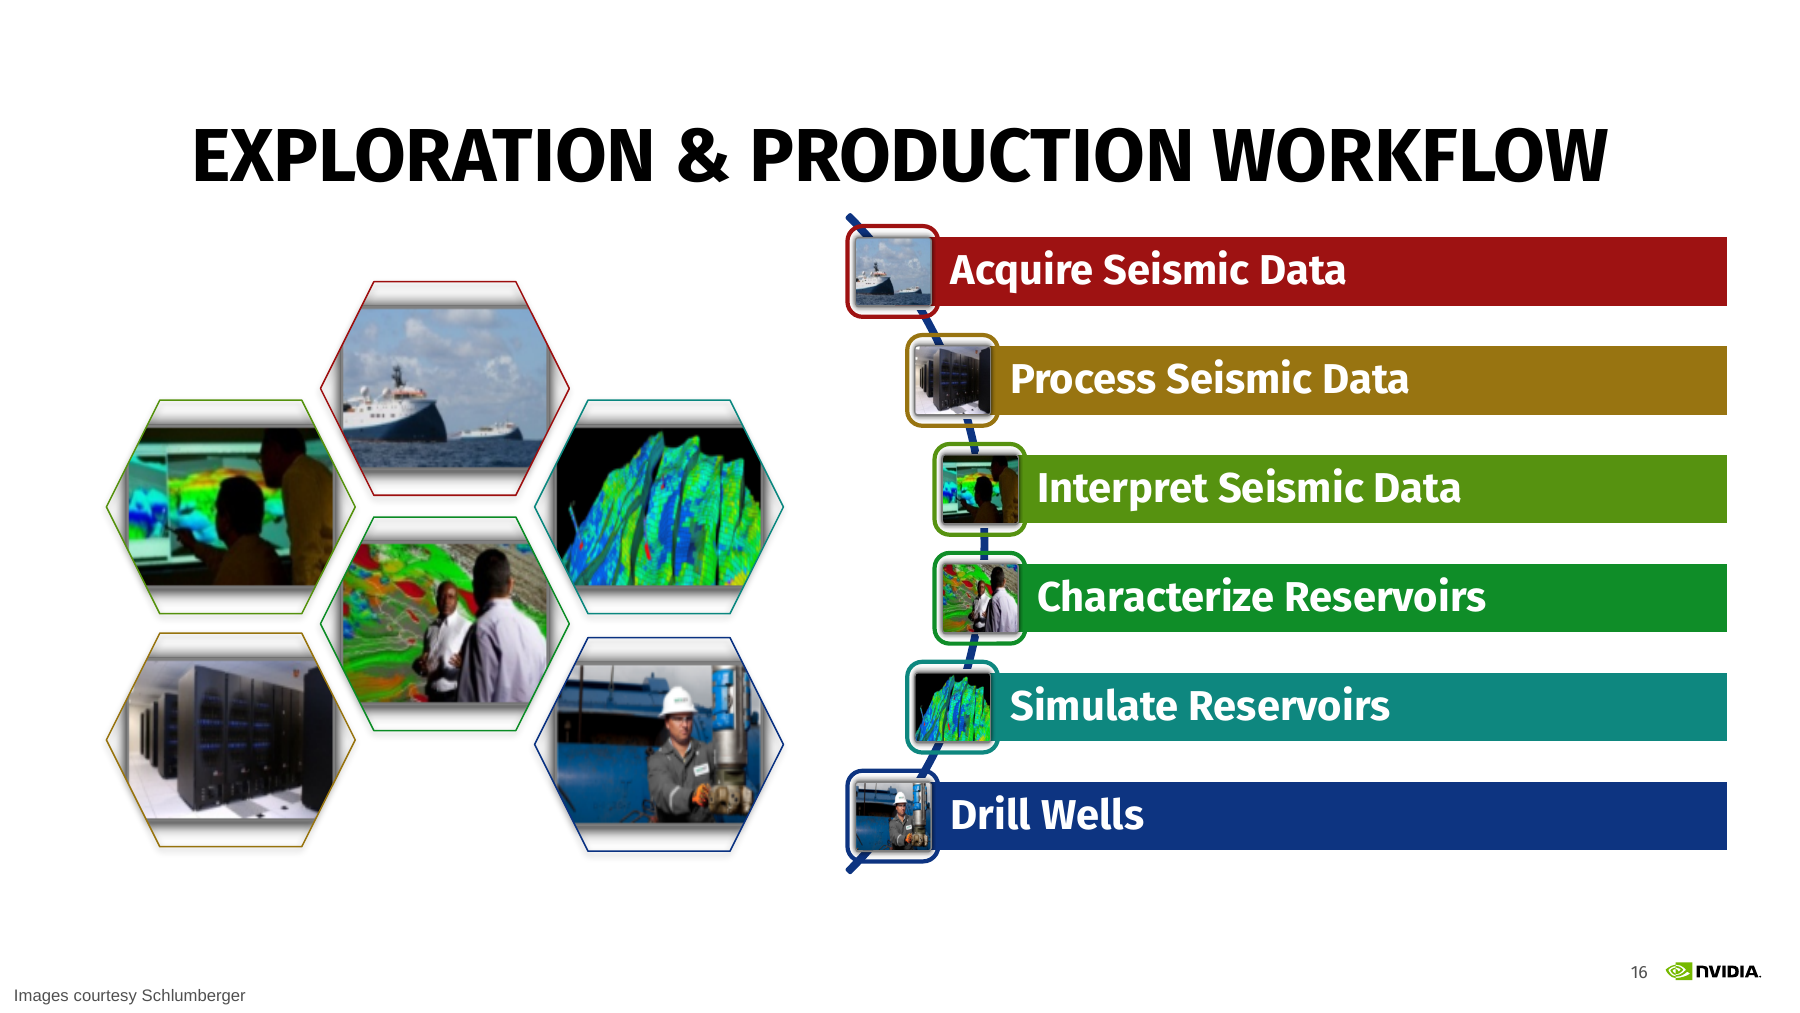

# Exploration & Production Workflow
Acquire Seismic Data
Process Seismic Data
Interpret Seismic Data
Characterize Reservoirs
Simulate Reservoirs
Drill Wells

Images courtesy Schlumberger